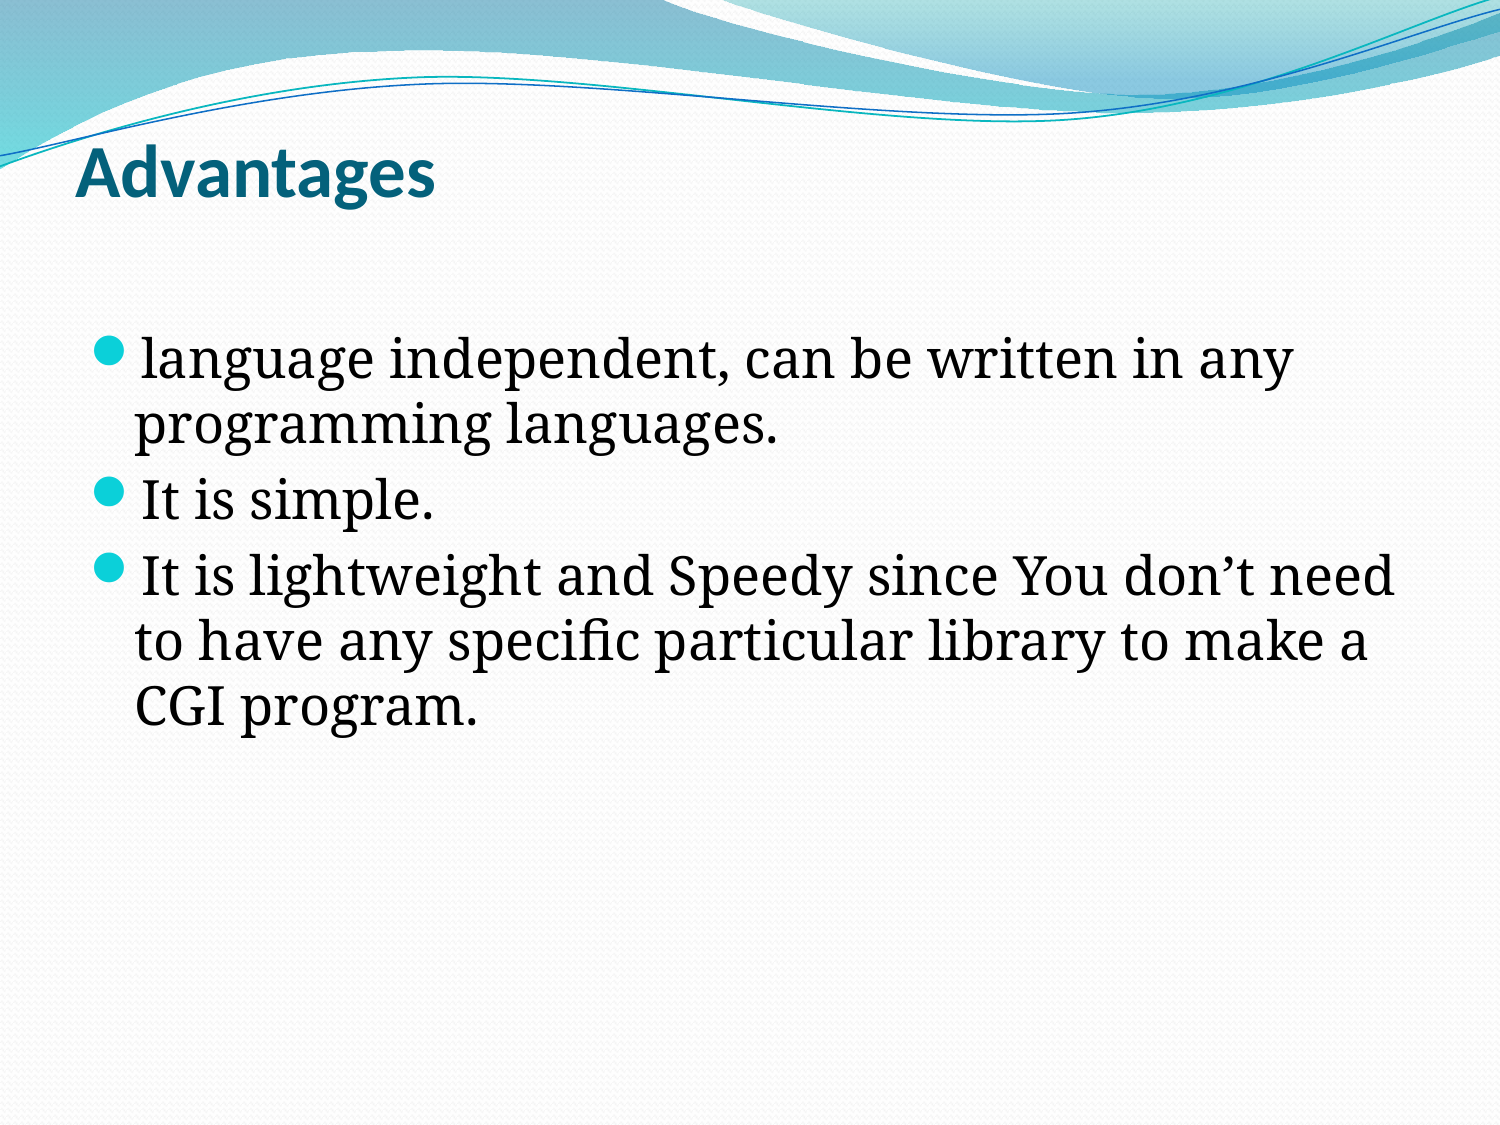

# Advantages
language independent, can be written in any programming languages.
It is simple.
It is lightweight and Speedy since You don’t need to have any specific particular library to make a CGI program.